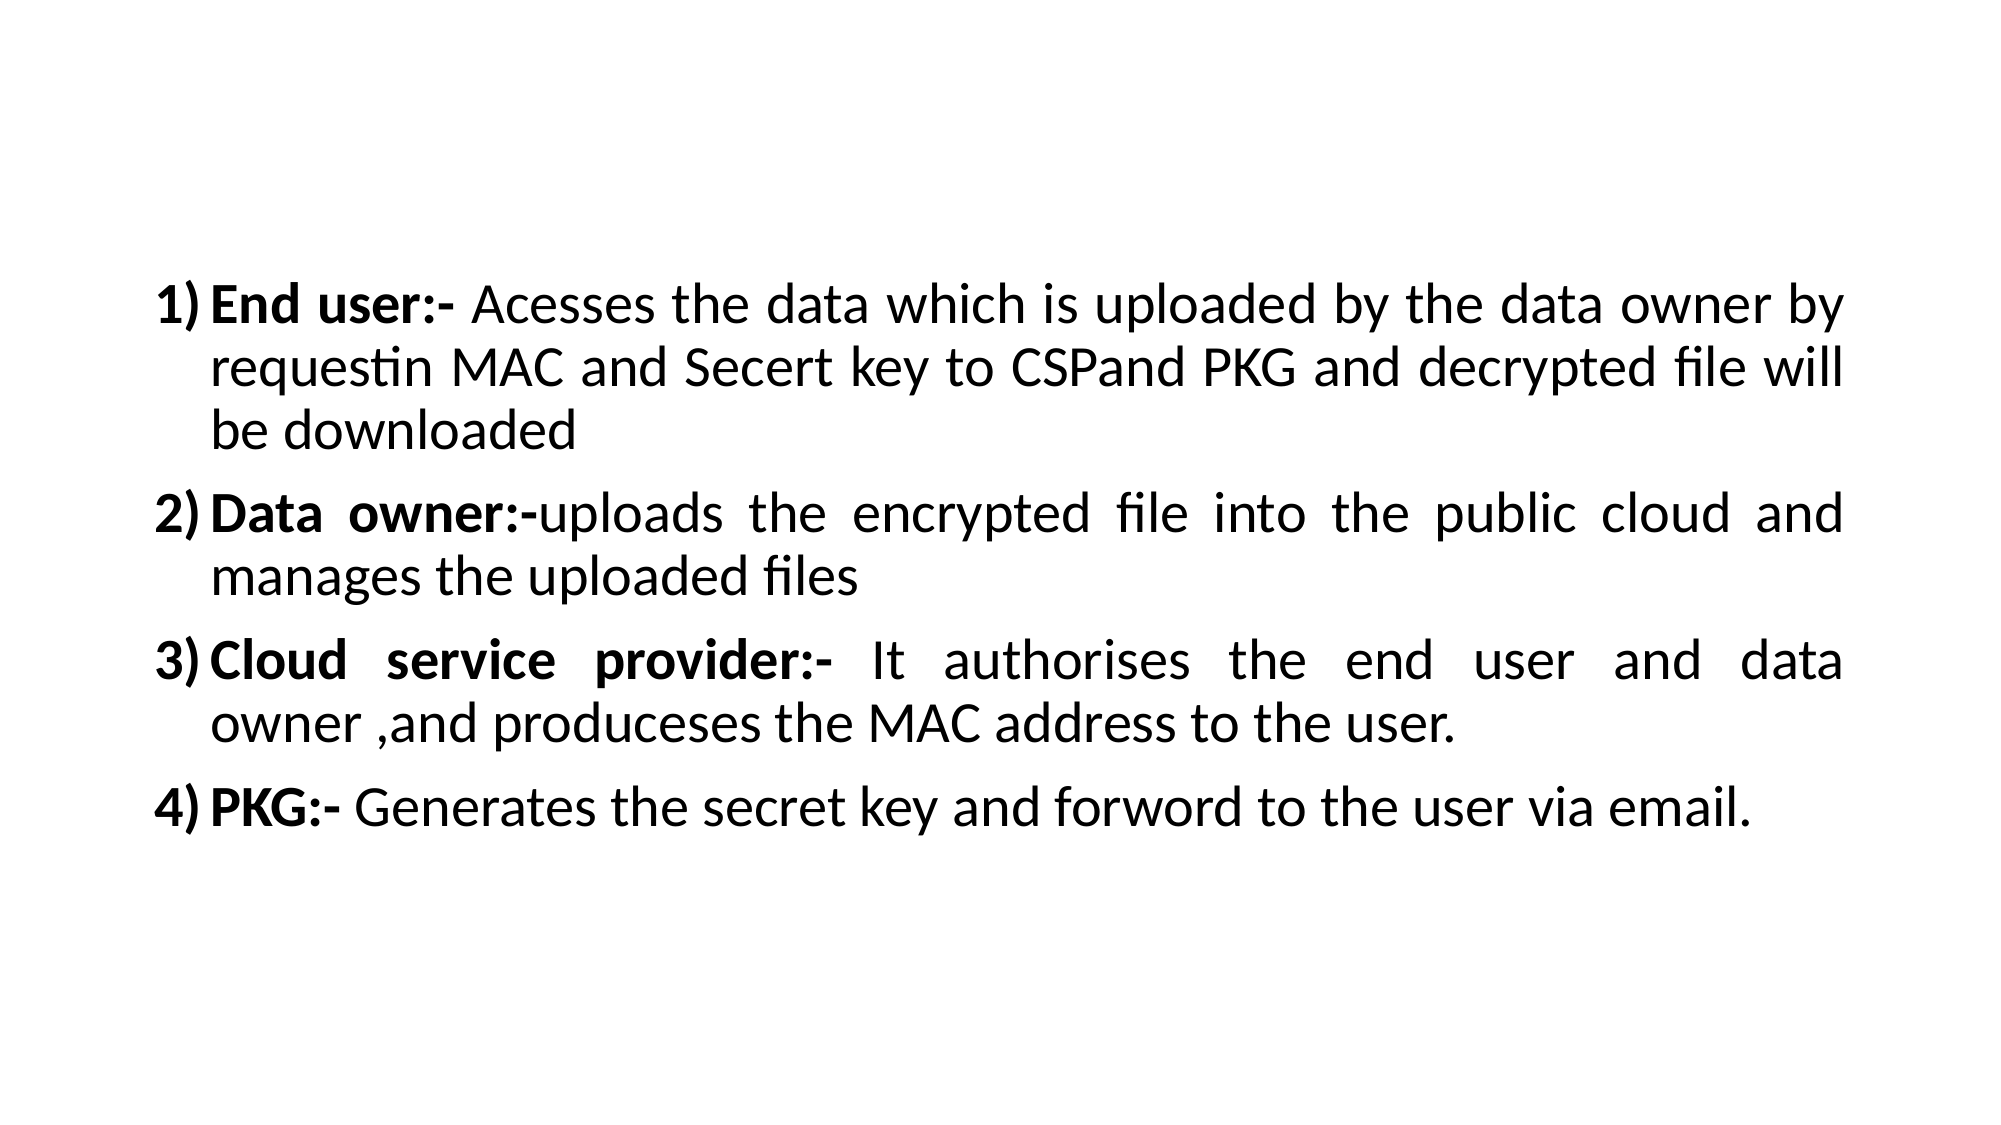

End user:- Acesses the data which is uploaded by the data owner by requestin MAC and Secert key to CSPand PKG and decrypted file will be downloaded
Data owner:-uploads the encrypted file into the public cloud and manages the uploaded files
Cloud service provider:- It authorises the end user and data owner ,and produceses the MAC address to the user.
PKG:- Generates the secret key and forword to the user via email.